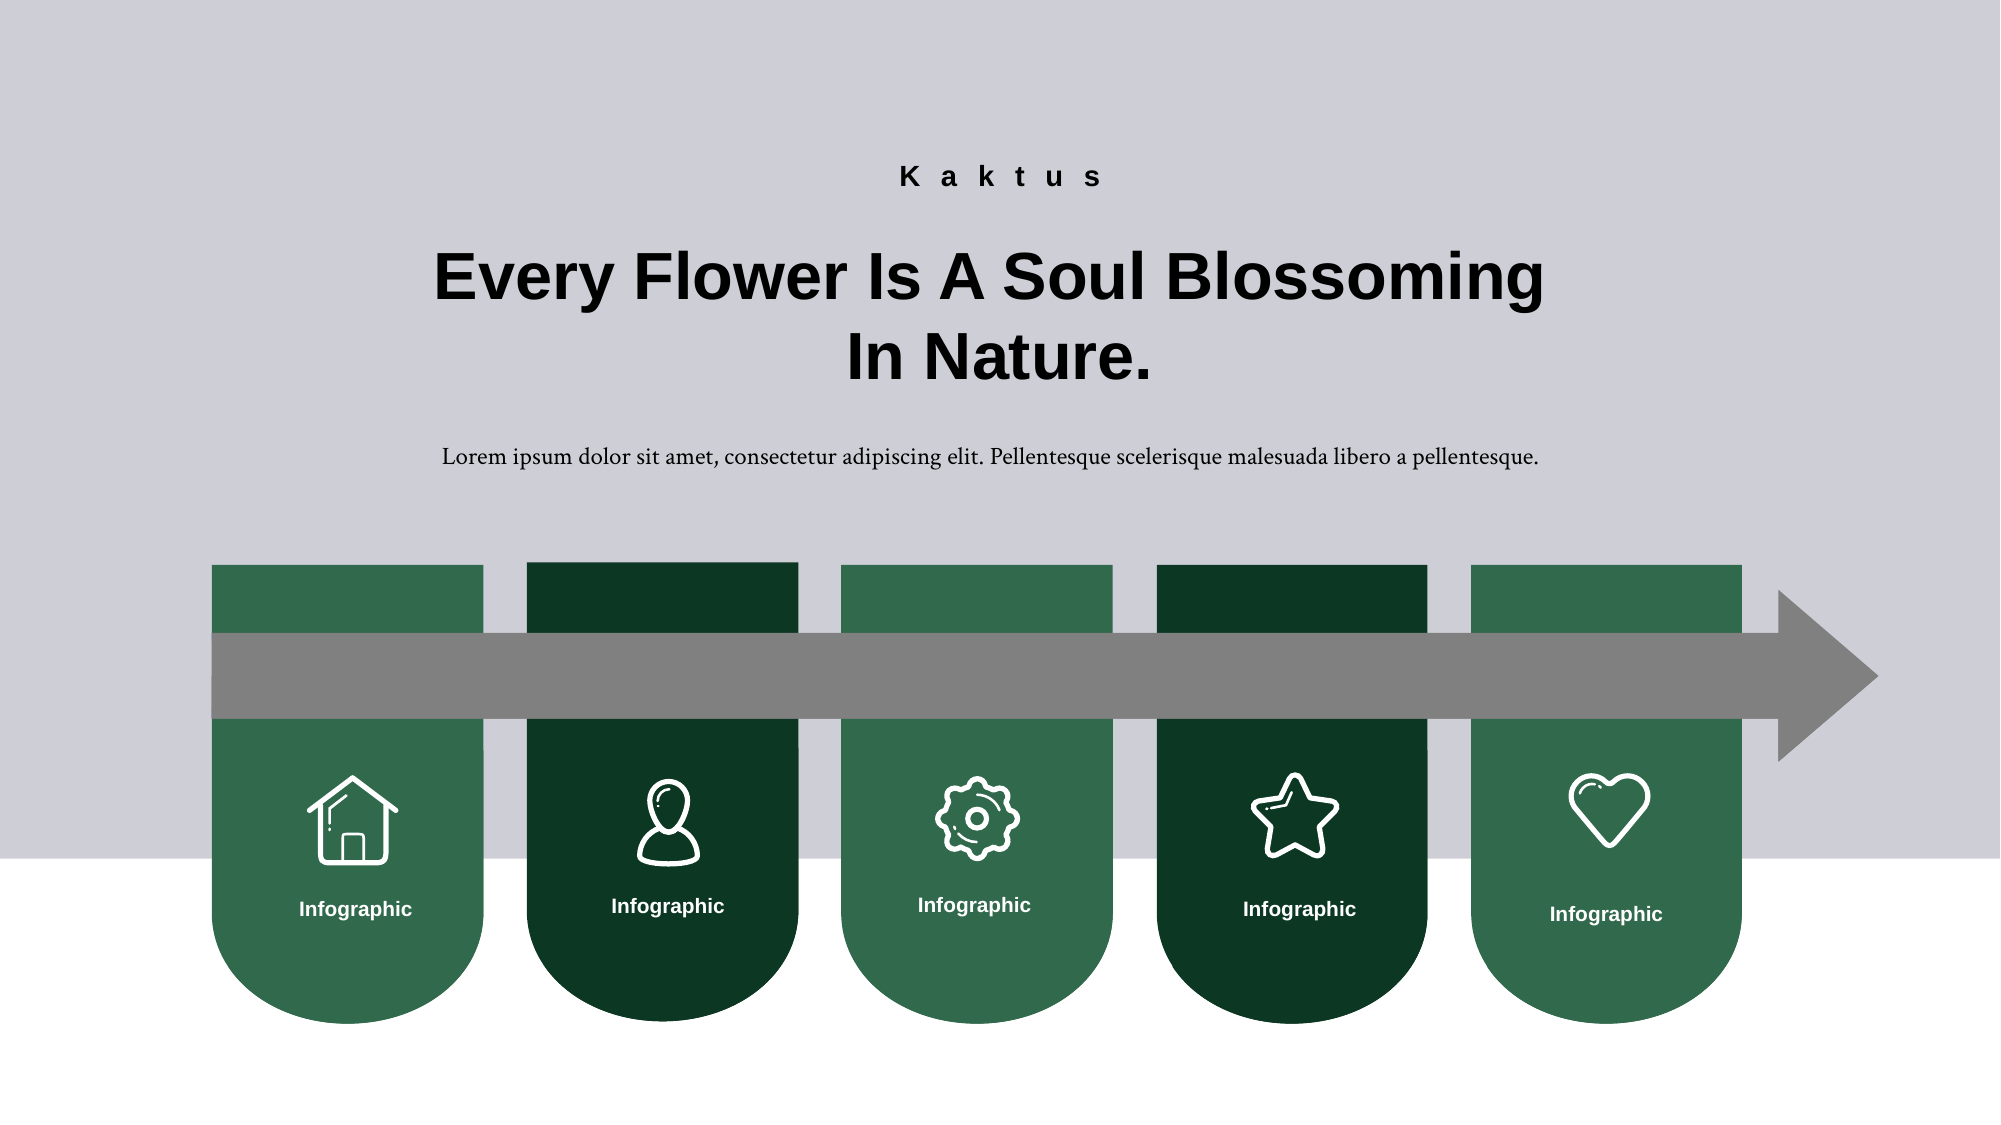

K a k t u s
Every Flower Is A Soul Blossoming
In Nature.
Lorem ipsum dolor sit amet, consectetur adipiscing elit. Pellentesque scelerisque malesuada libero a pellentesque.

Infographic
Infographic
Infographic
Infographic
Infographic